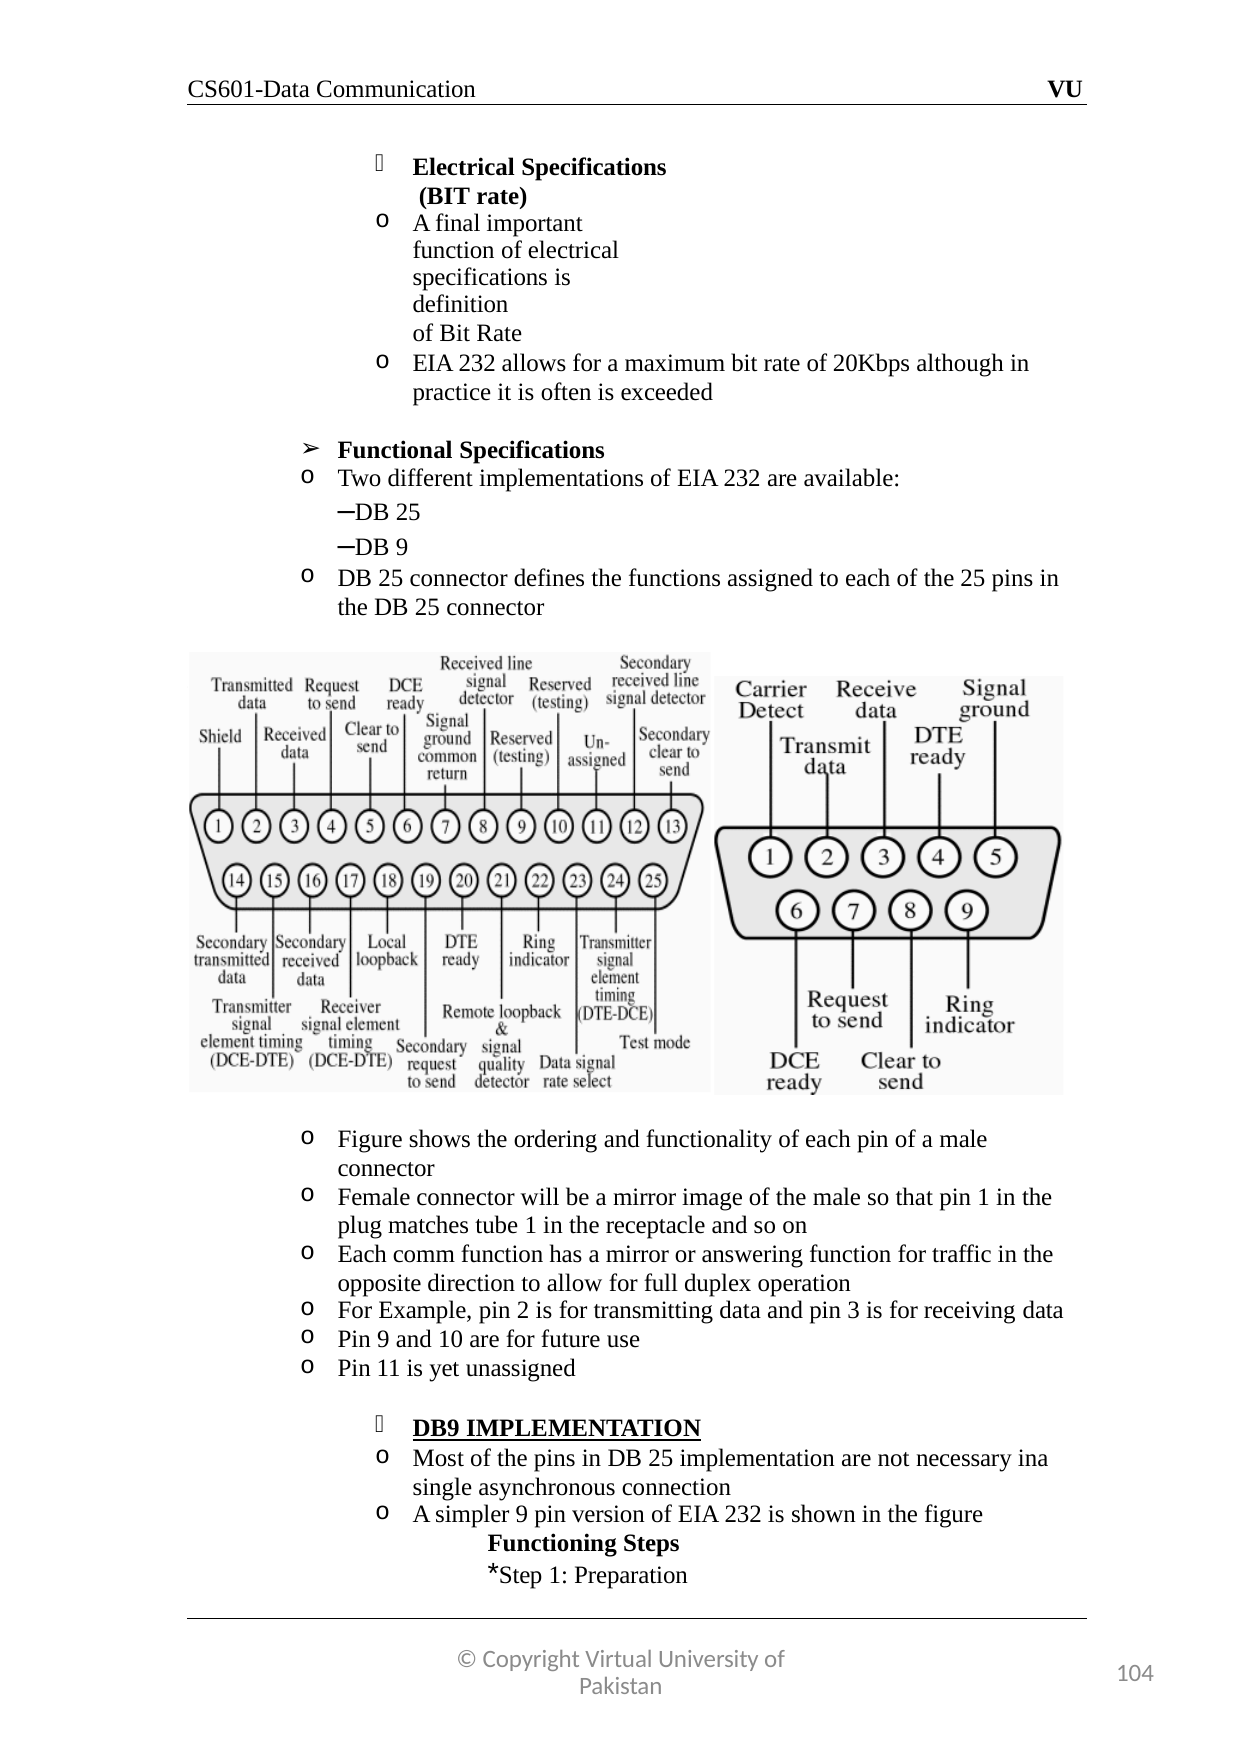

CS601-Data Communication
VU

Electrical Specifications  (BIT rate)
A final important function of electrical specifications is    definition
of Bit Rate
EIA 232 allows for a maximum bit rate of 20Kbps although in  practice it is often is exceeded

Functional Specifications
Two different implementations of EIA 232 are available:
–DB 25
–DB 9
DB 25 connector defines the functions assigned to each of the 25 pins in  the DB 25 connector

Functional Specifications

Figure shows the ordering and functionality of each pin of a male  connector
Female connector will be a mirror image of the male so that pin 1 in the  plug matches tube 1 in the receptacle and so on
Each comm function has a mirror or answering function for traffic in the  opposite direction to allow for full duplex operation
For Example, pin 2 is for transmitting data and pin 3 is for receiving data
Pin 9 and 10 are for future use
Pin 11 is yet unassigned

DB9 IMPLEMENTATION
Most of the pins in DB 25 implementation are not necessary ina  single asynchronous connection
A simpler 9 pin version of EIA 232 is shown in the figure
Functioning Steps
*Step 1: Preparation

© Copyright Virtual University of Pakistan
104